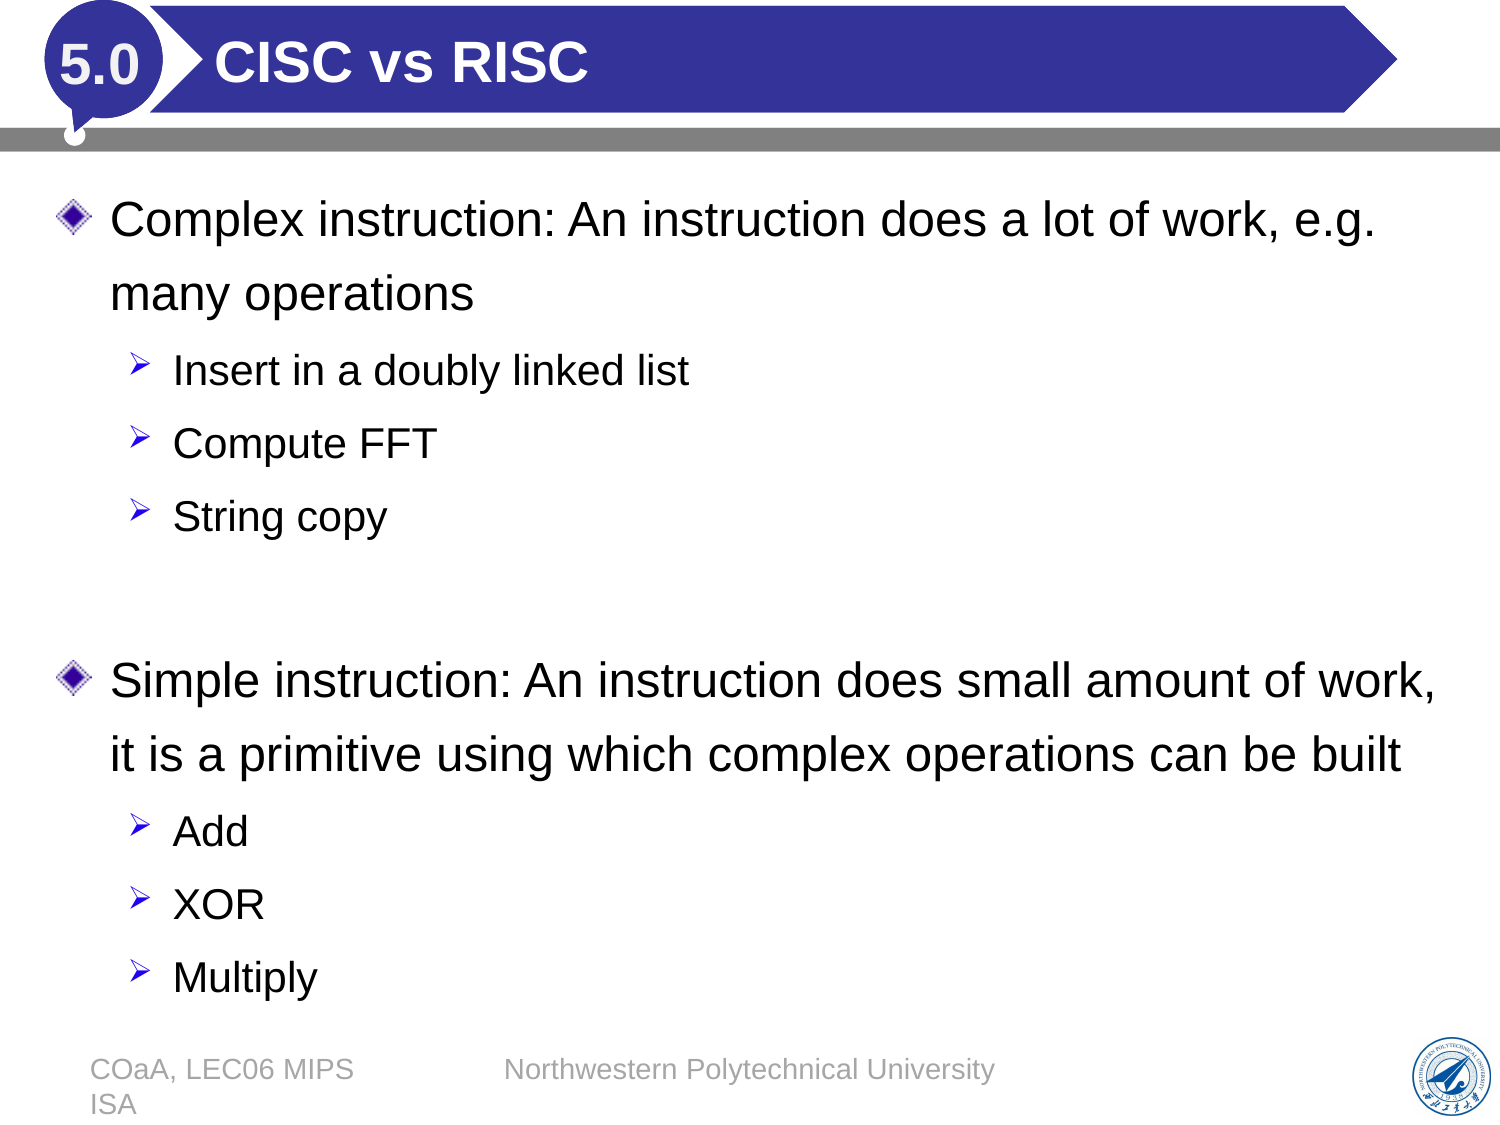

# CISC vs RISC
5.0
Complex instruction: An instruction does a lot of work, e.g. many operations
Insert in a doubly linked list
Compute FFT
String copy

Simple instruction: An instruction does small amount of work, it is a primitive using which complex operations can be built
Add
XOR
Multiply

COaA, LEC06 MIPS ISA
Northwestern Polytechnical University
48